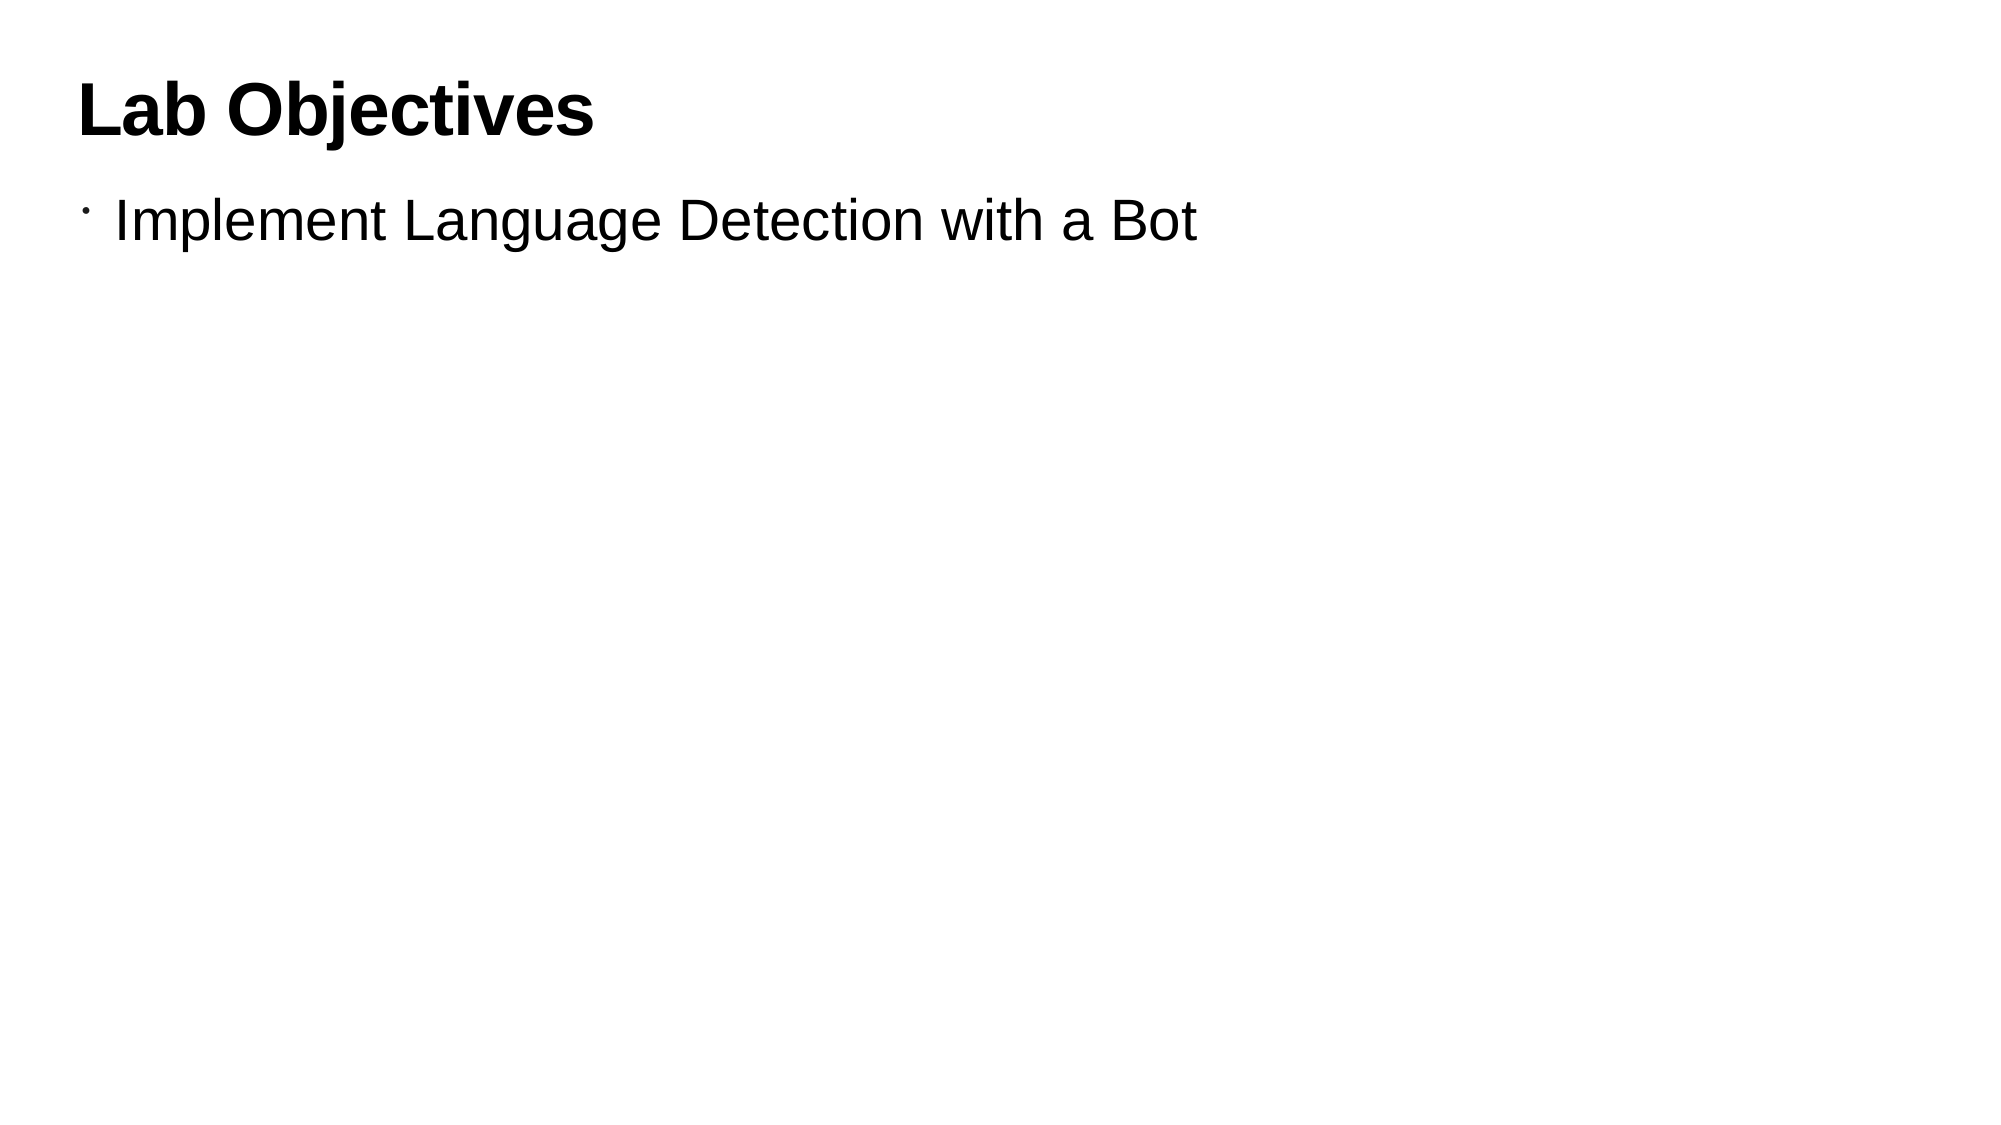

# Lab Objectives
Implement Language Detection with a Bot